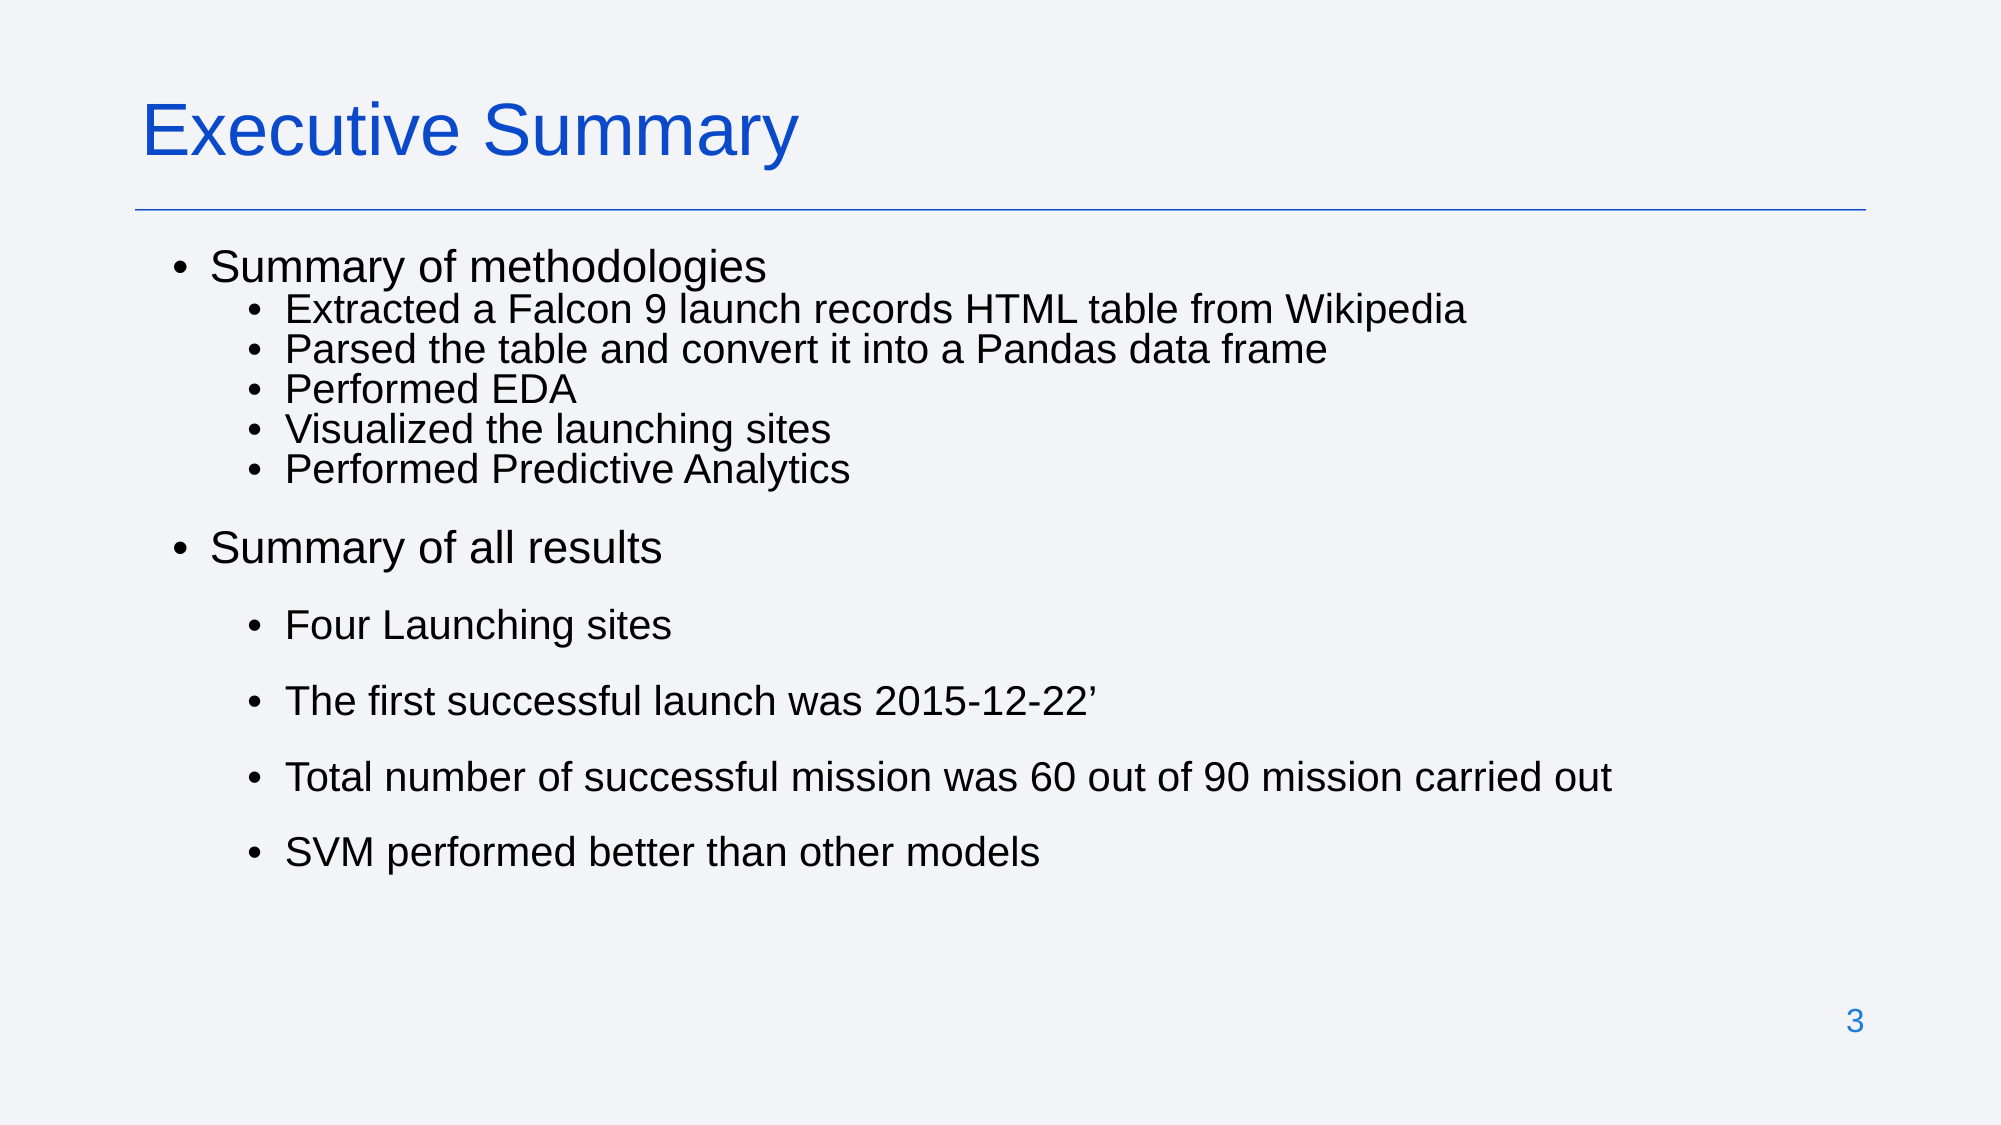

Executive Summary
Summary of methodologies
Extracted a Falcon 9 launch records HTML table from Wikipedia
Parsed the table and convert it into a Pandas data frame
Performed EDA
Visualized the launching sites
Performed Predictive Analytics
Summary of all results
Four Launching sites
The first successful launch was 2015-12-22’
Total number of successful mission was 60 out of 90 mission carried out
SVM performed better than other models
3